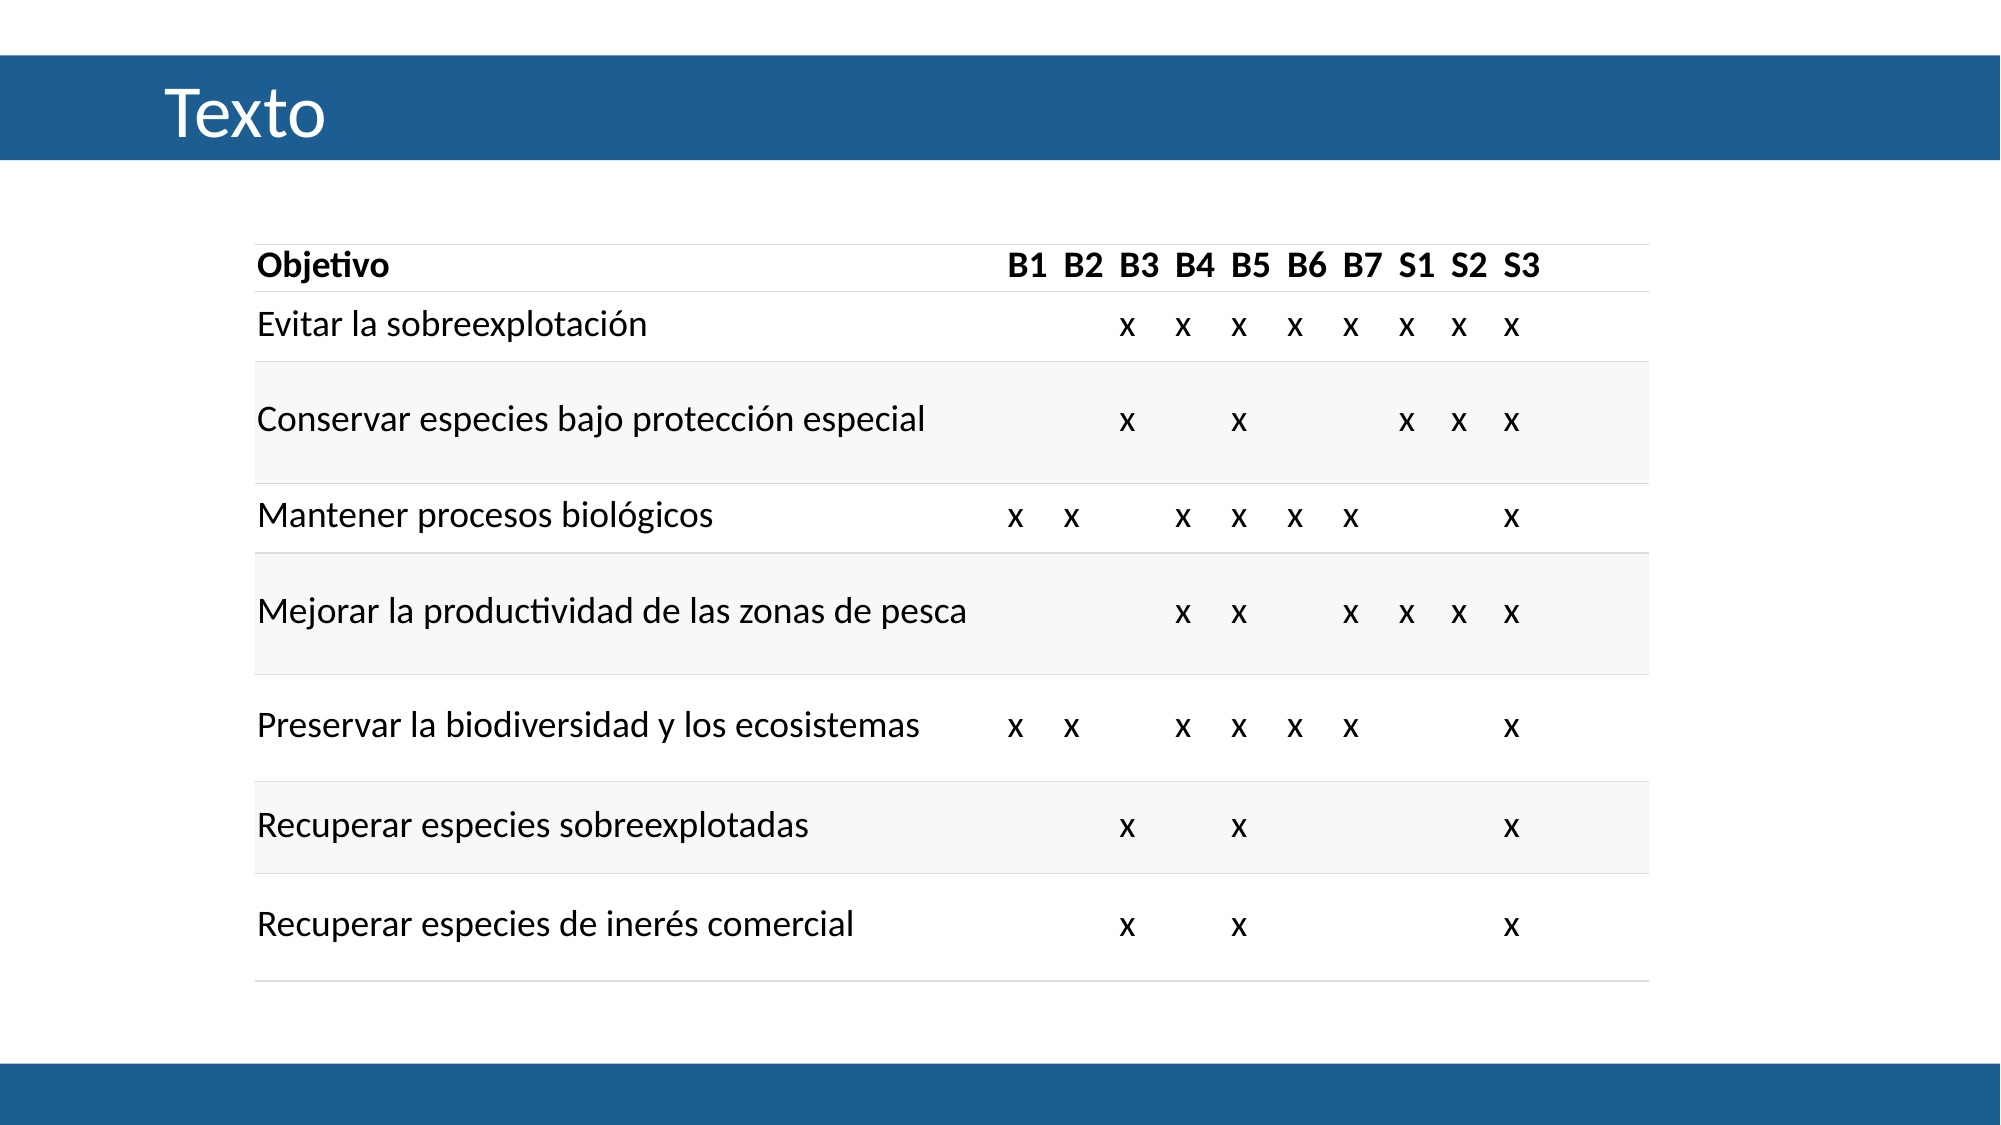

Texto
| Objetivo | B1 | B2 | B3 | B4 | B5 | B6 | B7 | S1 | S2 | S3 |
| --- | --- | --- | --- | --- | --- | --- | --- | --- | --- | --- |
| Evitar la sobreexplotación |  |  | x | x | x | x | x | x | x | x |
| Conservar especies bajo protección especial |  |  | x |  | x |  |  | x | x | x |
| Mantener procesos biológicos | x | x |  | x | x | x | x |  |  | x |
| Mejorar la productividad de las zonas de pesca |  |  |  | x | x |  | x | x | x | x |
| Preservar la biodiversidad y los ecosistemas | x | x |  | x | x | x | x |  |  | x |
| Recuperar especies sobreexplotadas |  |  | x |  | x |  |  |  |  | x |
| Recuperar especies de inerés comercial |  |  | x |  | x |  |  |  |  | x |